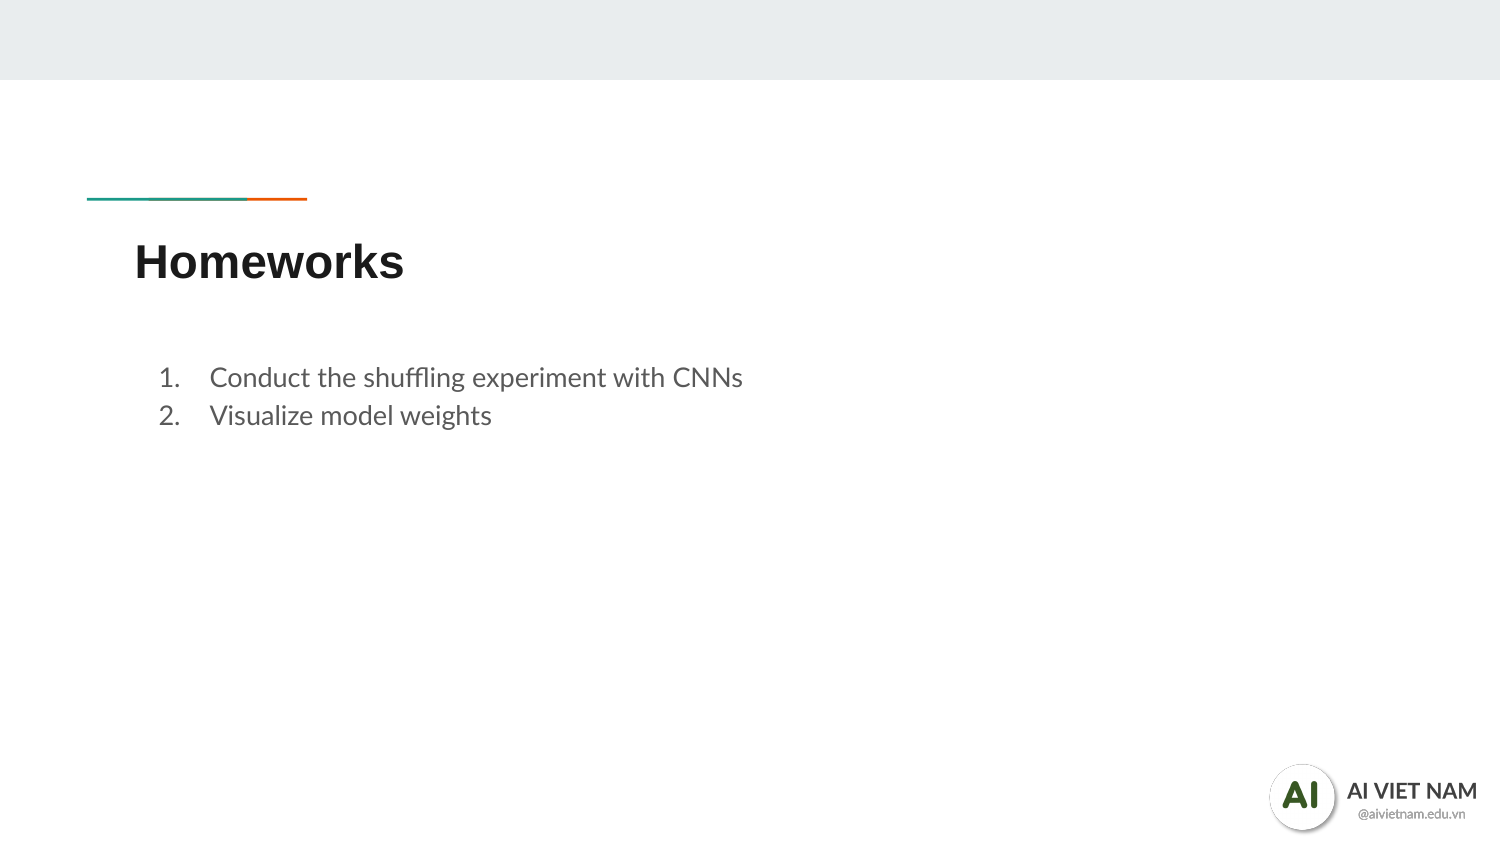

# Homeworks
Conduct the shuffling experiment with CNNs
Visualize model weights